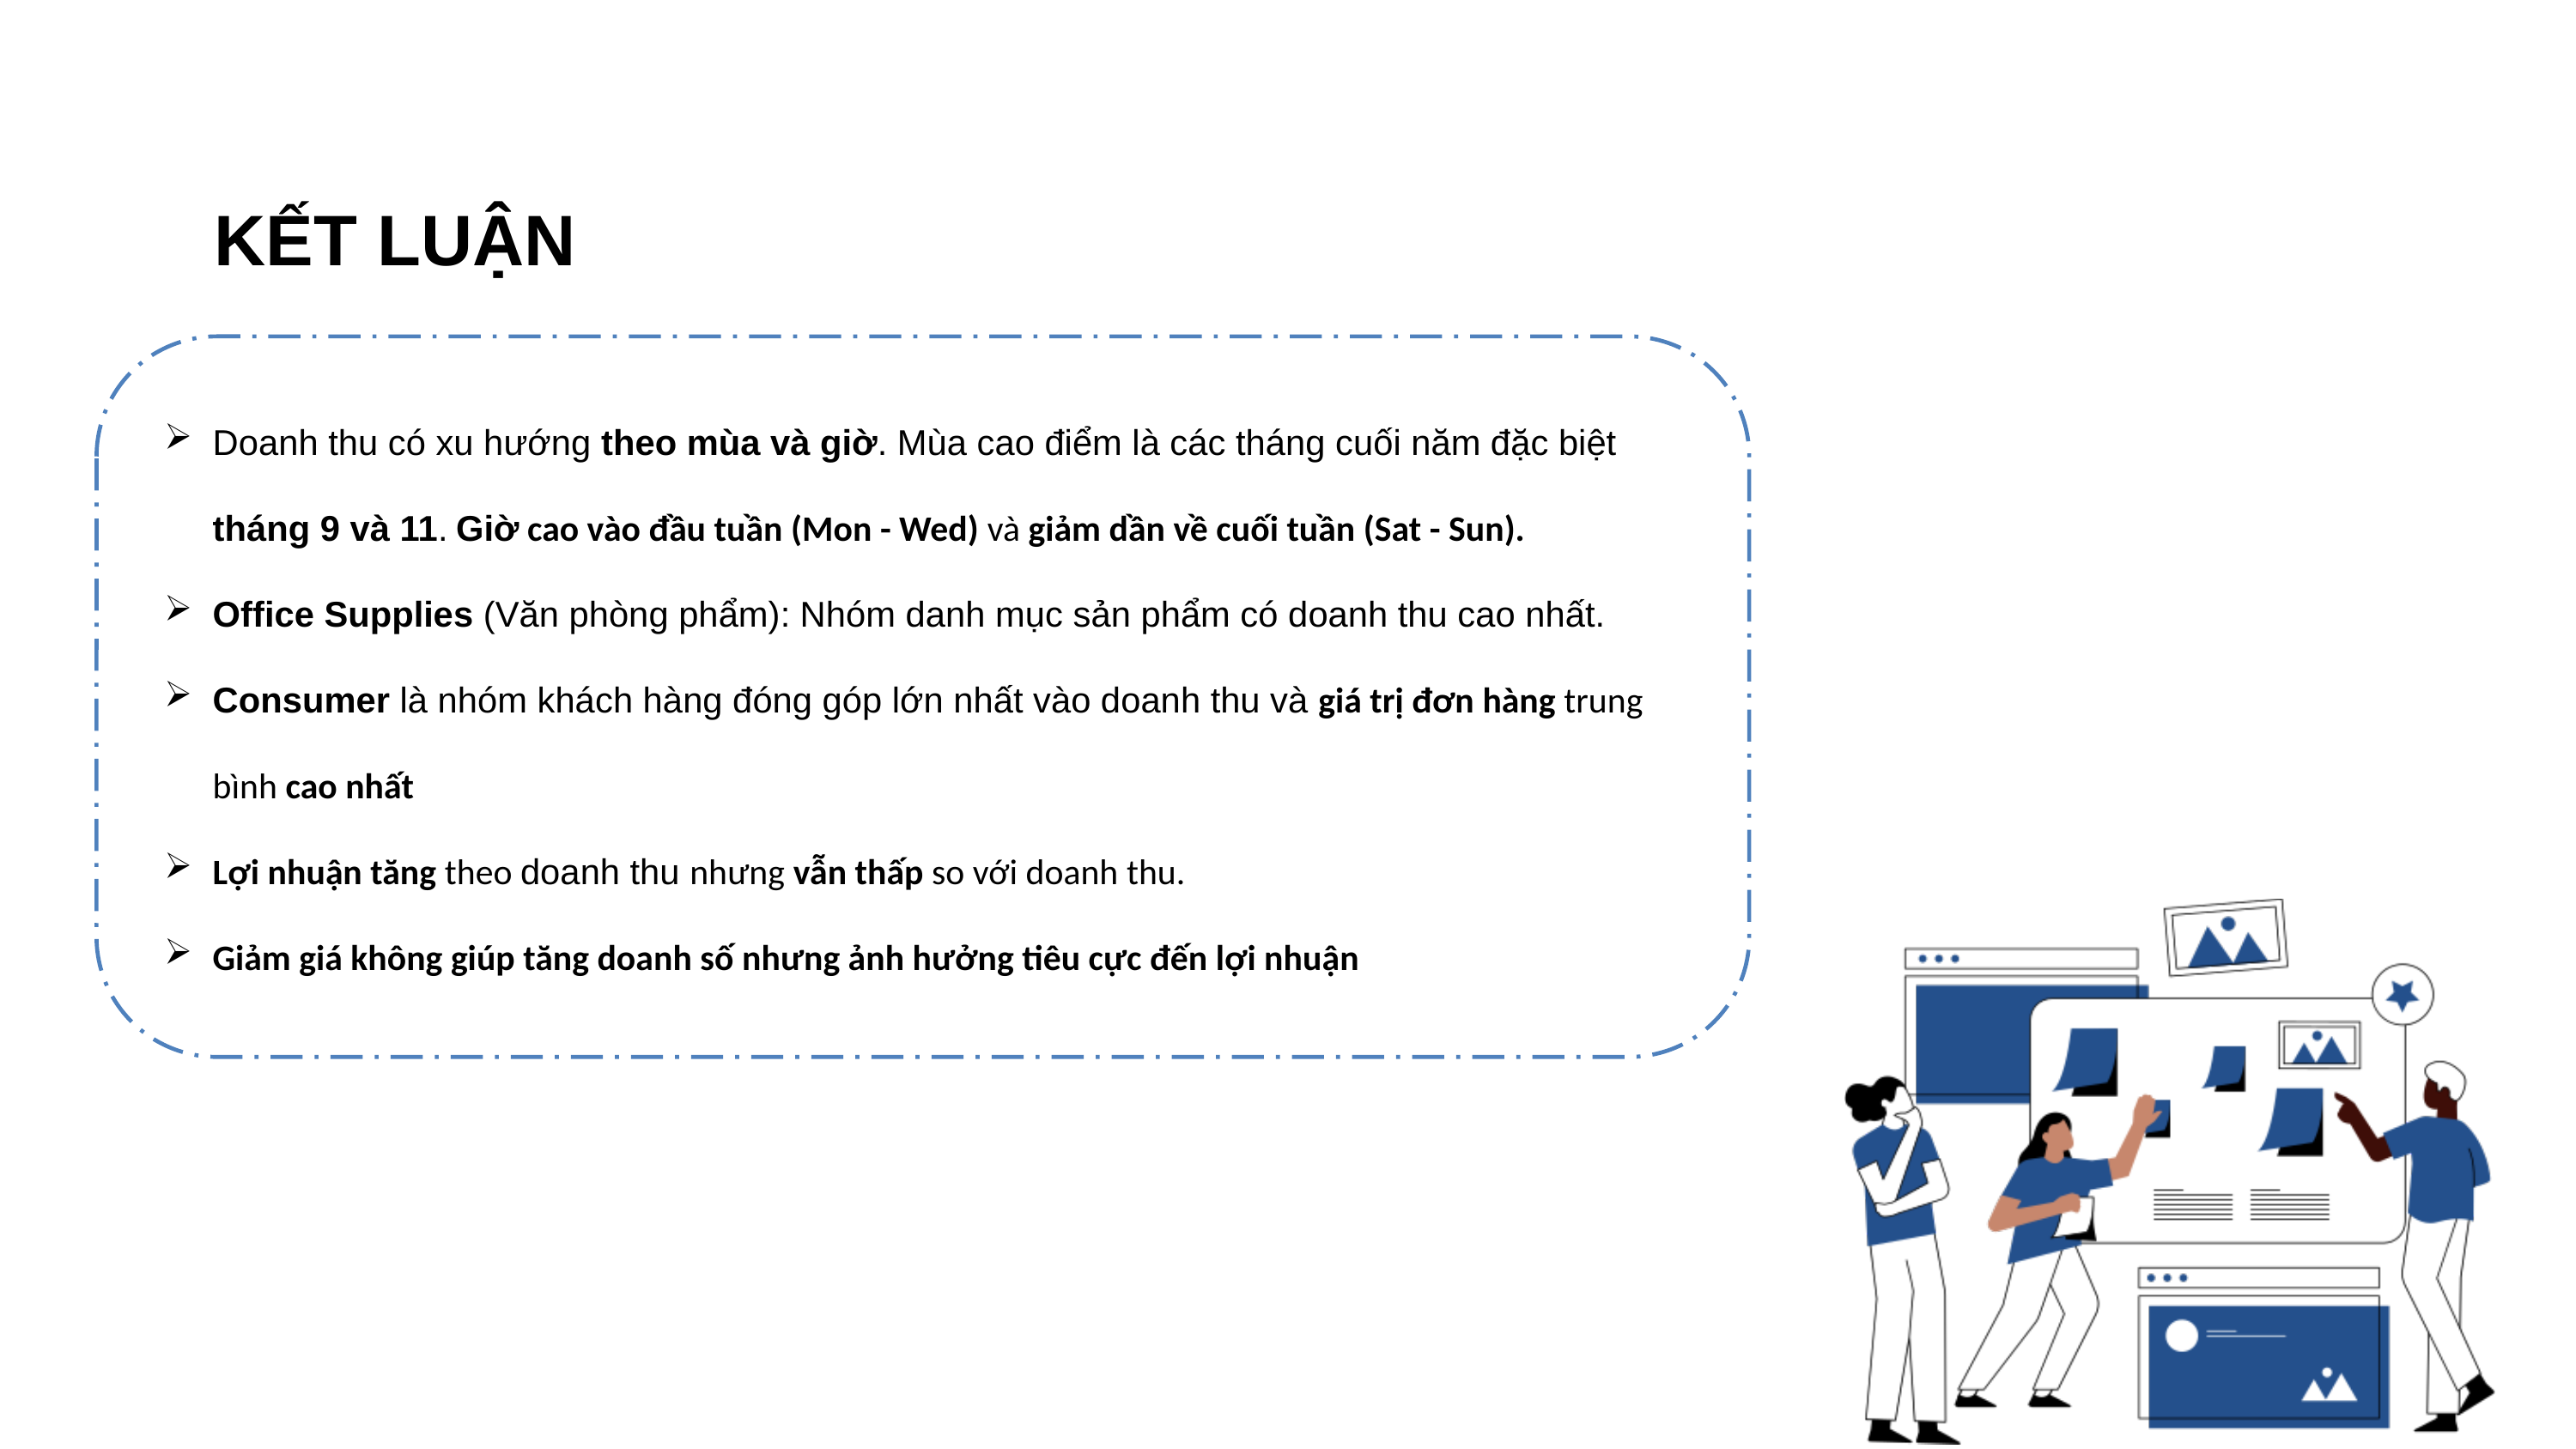

KẾT LUẬN

Doanh thu có xu hướng theo mùa và giờ. Mùa cao điểm là các tháng cuối năm đặc biệt tháng 9 và 11. Giờ cao vào đầu tuần (Mon - Wed) và giảm dần về cuối tuần (Sat - Sun).
Office Supplies (Văn phòng phẩm): Nhóm danh mục sản phẩm có doanh thu cao nhất.
Consumer là nhóm khách hàng đóng góp lớn nhất vào doanh thu và giá trị đơn hàng trung bình cao nhất
Lợi nhuận tăng theo doanh thu nhưng vẫn thấp so với doanh thu.
Giảm giá không giúp tăng doanh số nhưng ảnh hưởng tiêu cực đến lợi nhuận